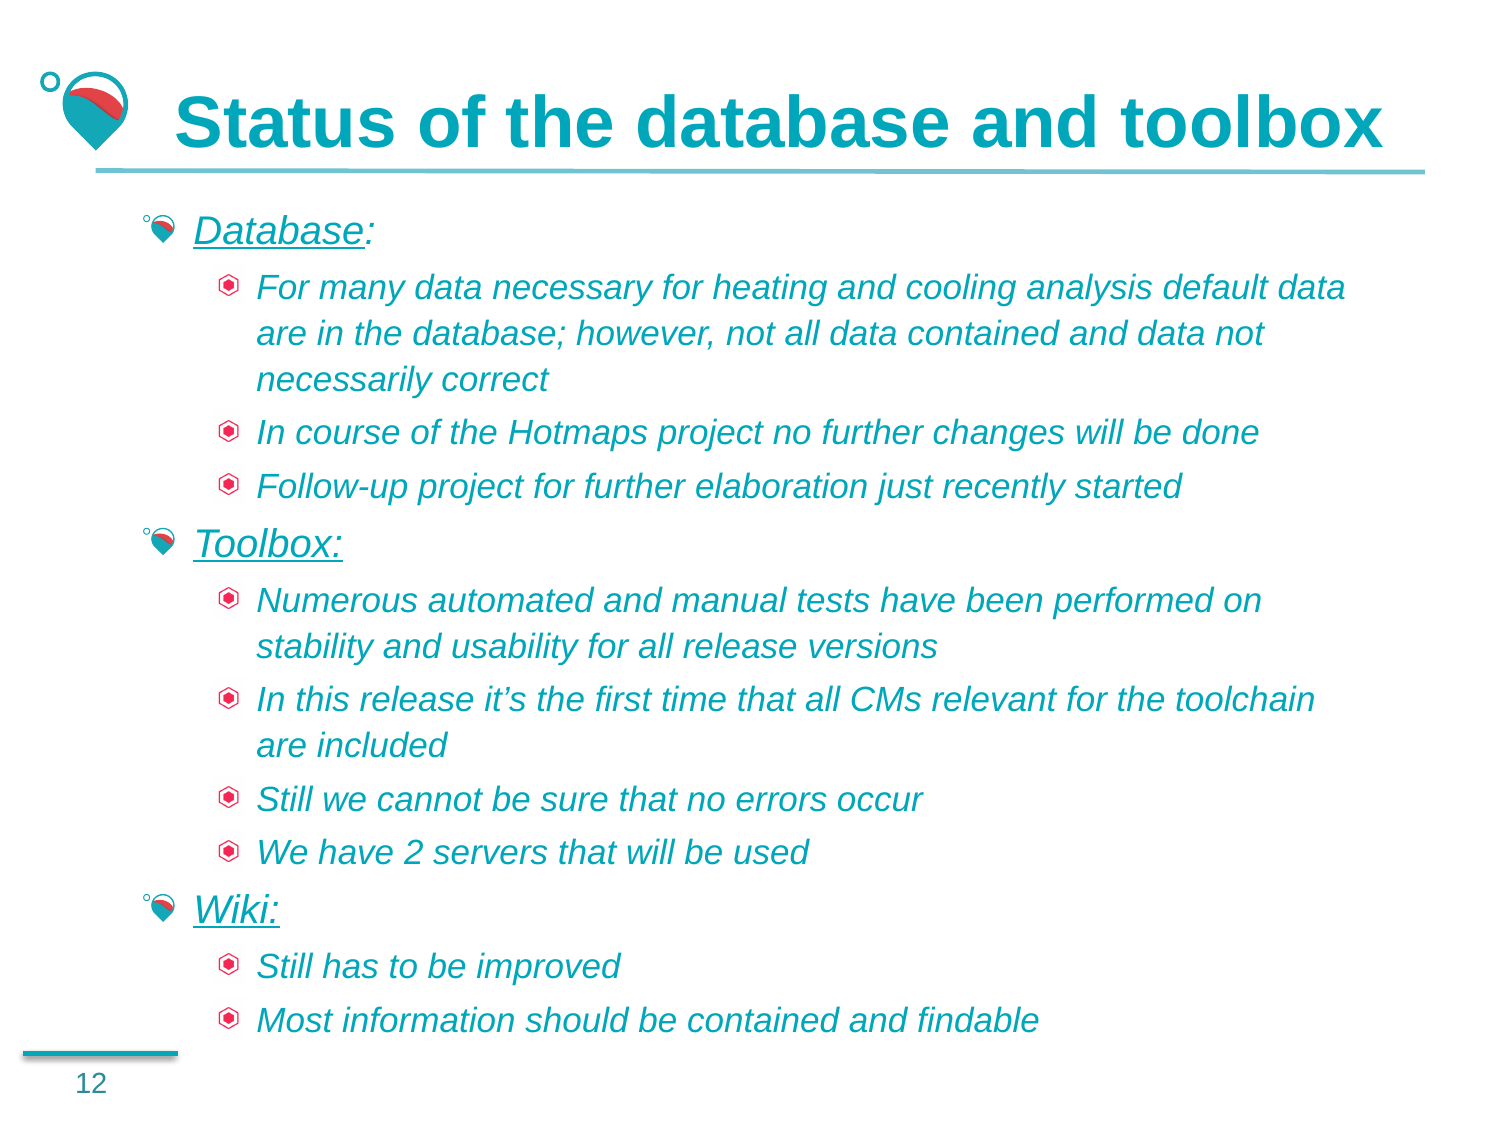

# Status of the database and toolbox
Database:
For many data necessary for heating and cooling analysis default data are in the database; however, not all data contained and data not necessarily correct
In course of the Hotmaps project no further changes will be done
Follow-up project for further elaboration just recently started
Toolbox:
Numerous automated and manual tests have been performed on stability and usability for all release versions
In this release it’s the first time that all CMs relevant for the toolchain are included
Still we cannot be sure that no errors occur
We have 2 servers that will be used
Wiki:
Still has to be improved
Most information should be contained and findable